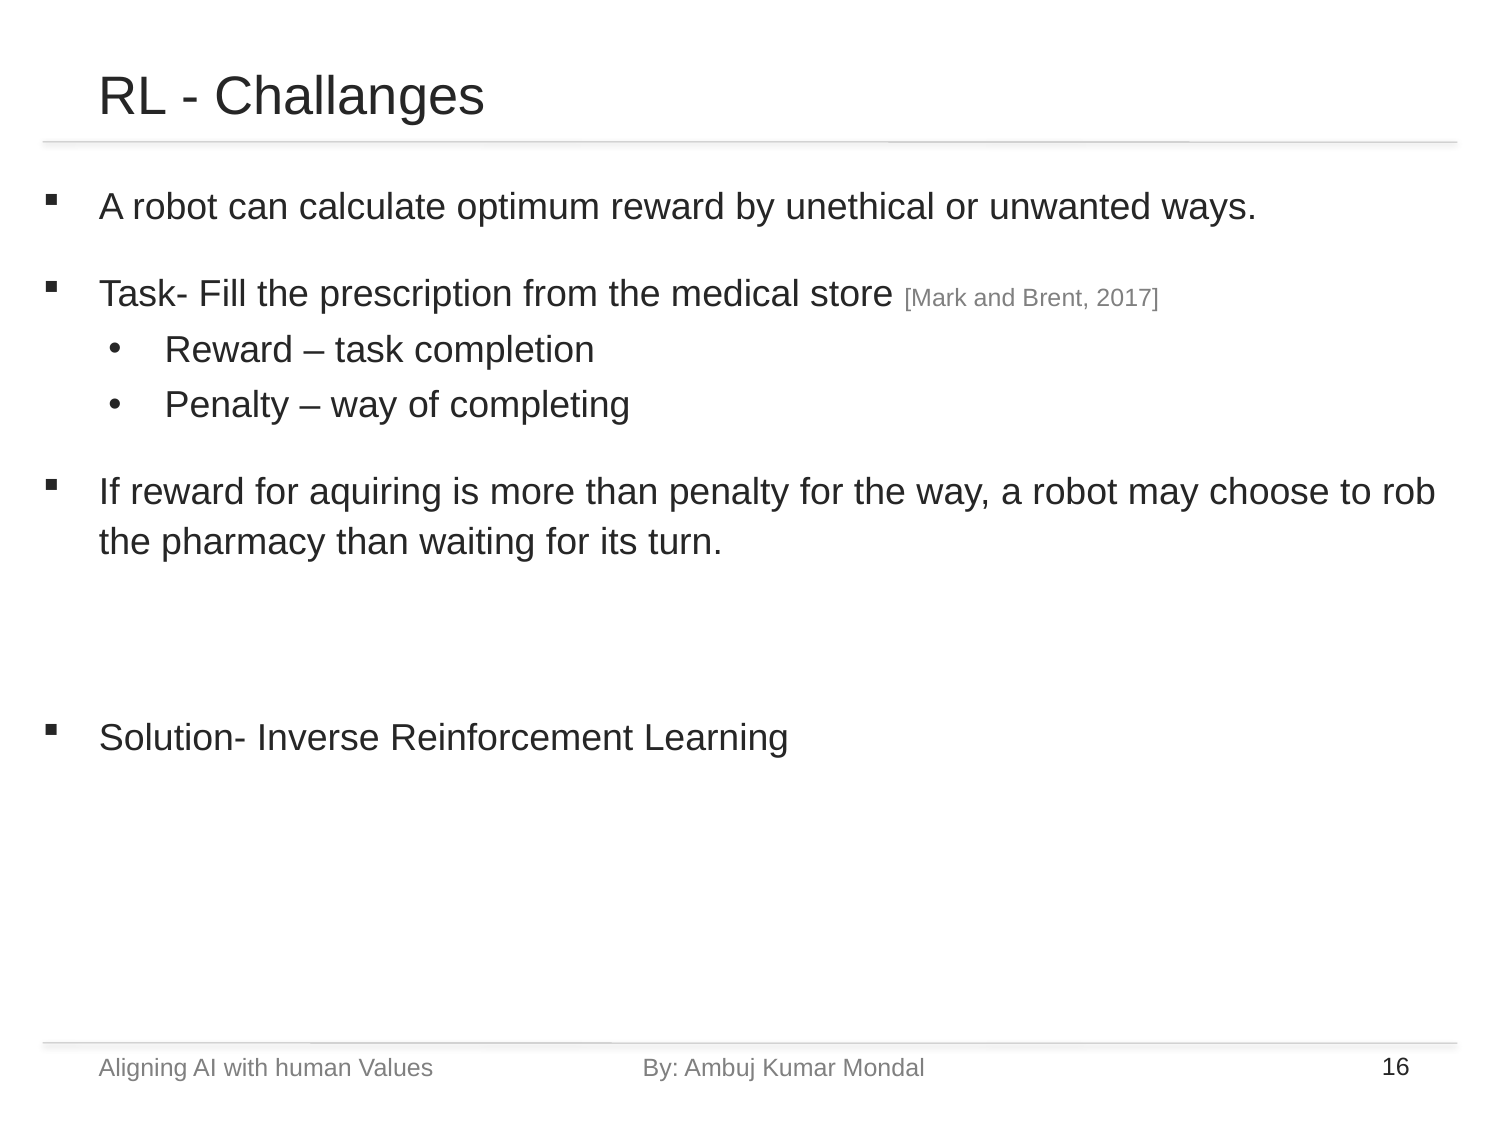

# RL - Challanges
A robot can calculate optimum reward by unethical or unwanted ways.
Task- Fill the prescription from the medical store [Mark and Brent, 2017]
Reward – task completion
Penalty – way of completing
If reward for aquiring is more than penalty for the way, a robot may choose to rob the pharmacy than waiting for its turn.
Solution- Inverse Reinforcement Learning
Aligning AI with human Values		By: Ambuj Kumar Mondal